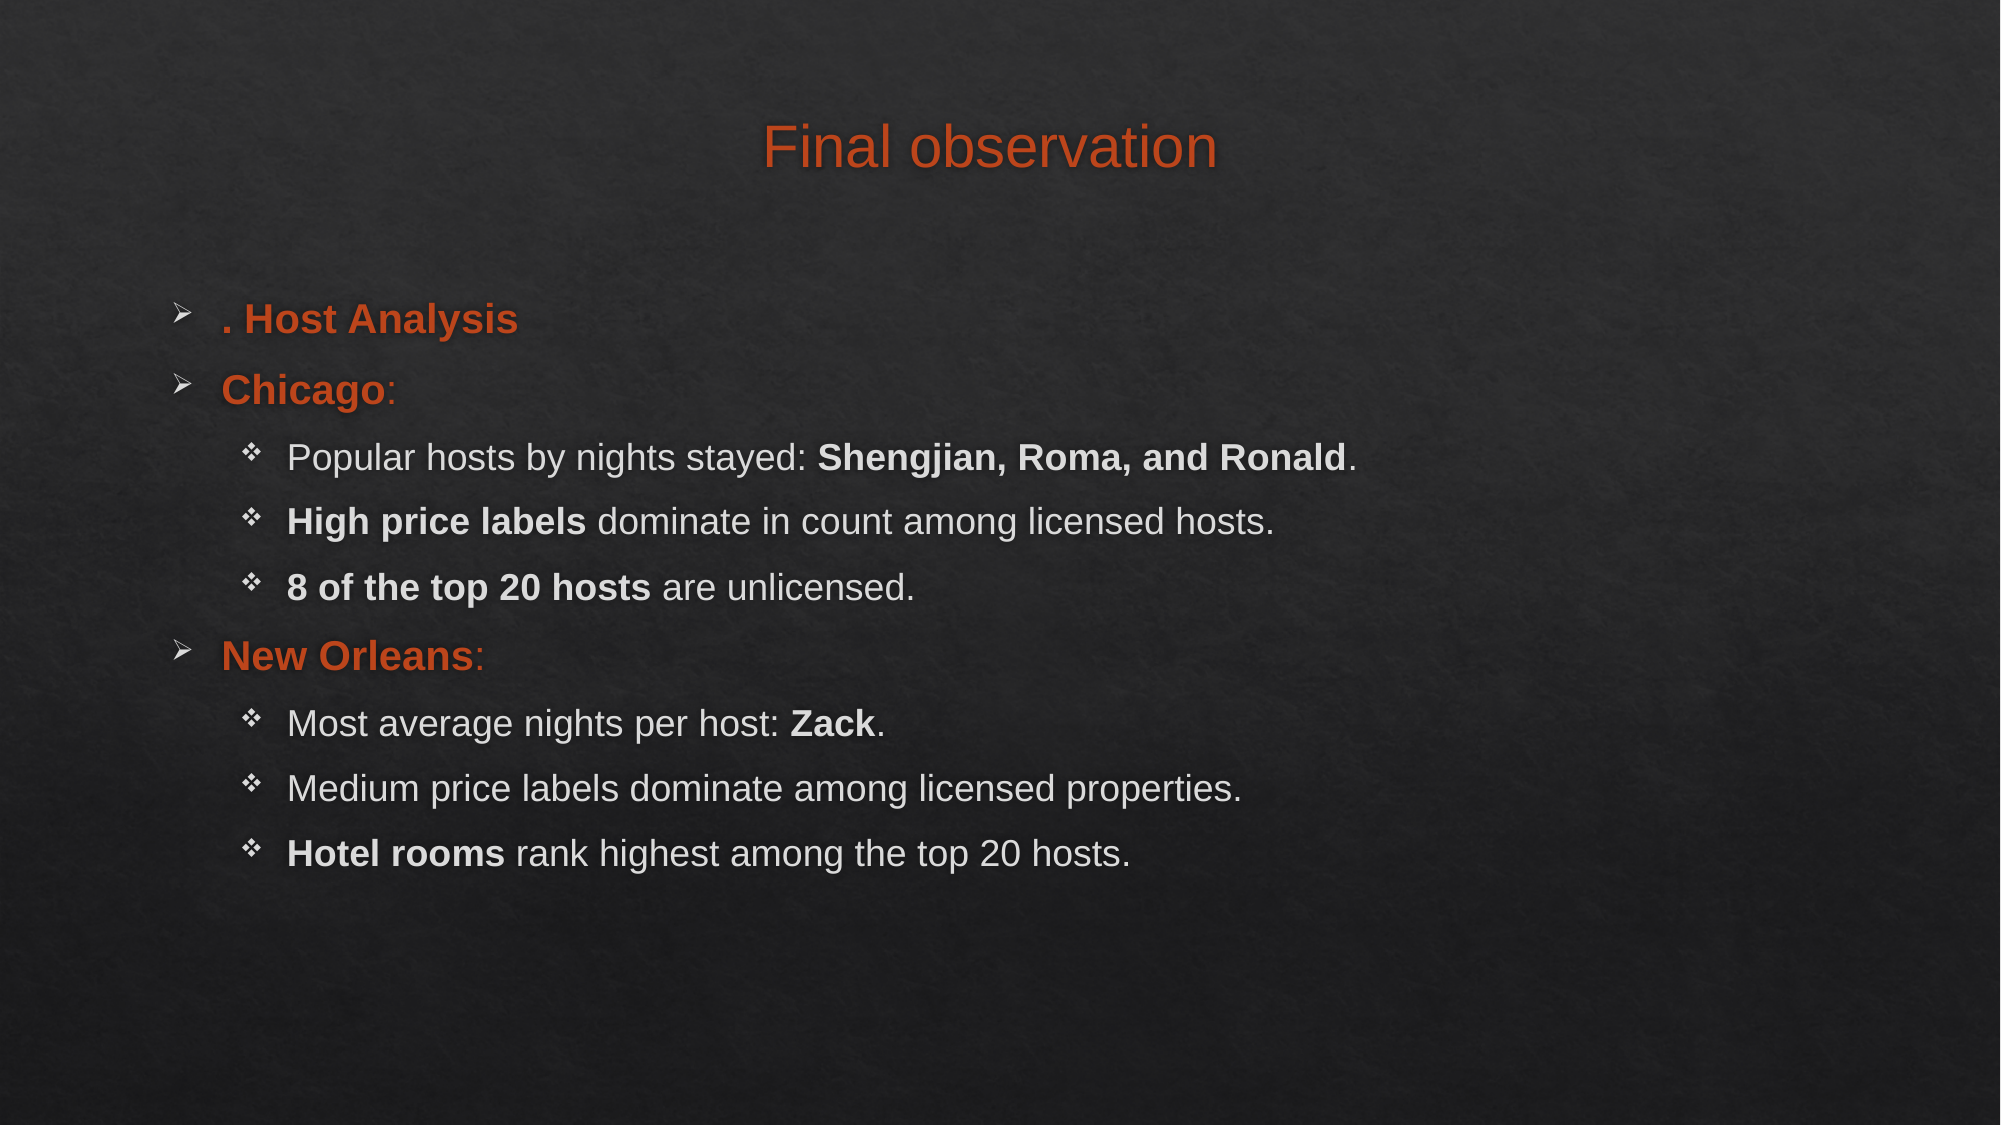

# Final observation
. Host Analysis
Chicago:
Popular hosts by nights stayed: Shengjian, Roma, and Ronald.
High price labels dominate in count among licensed hosts.
8 of the top 20 hosts are unlicensed.
New Orleans:
Most average nights per host: Zack.
Medium price labels dominate among licensed properties.
Hotel rooms rank highest among the top 20 hosts.